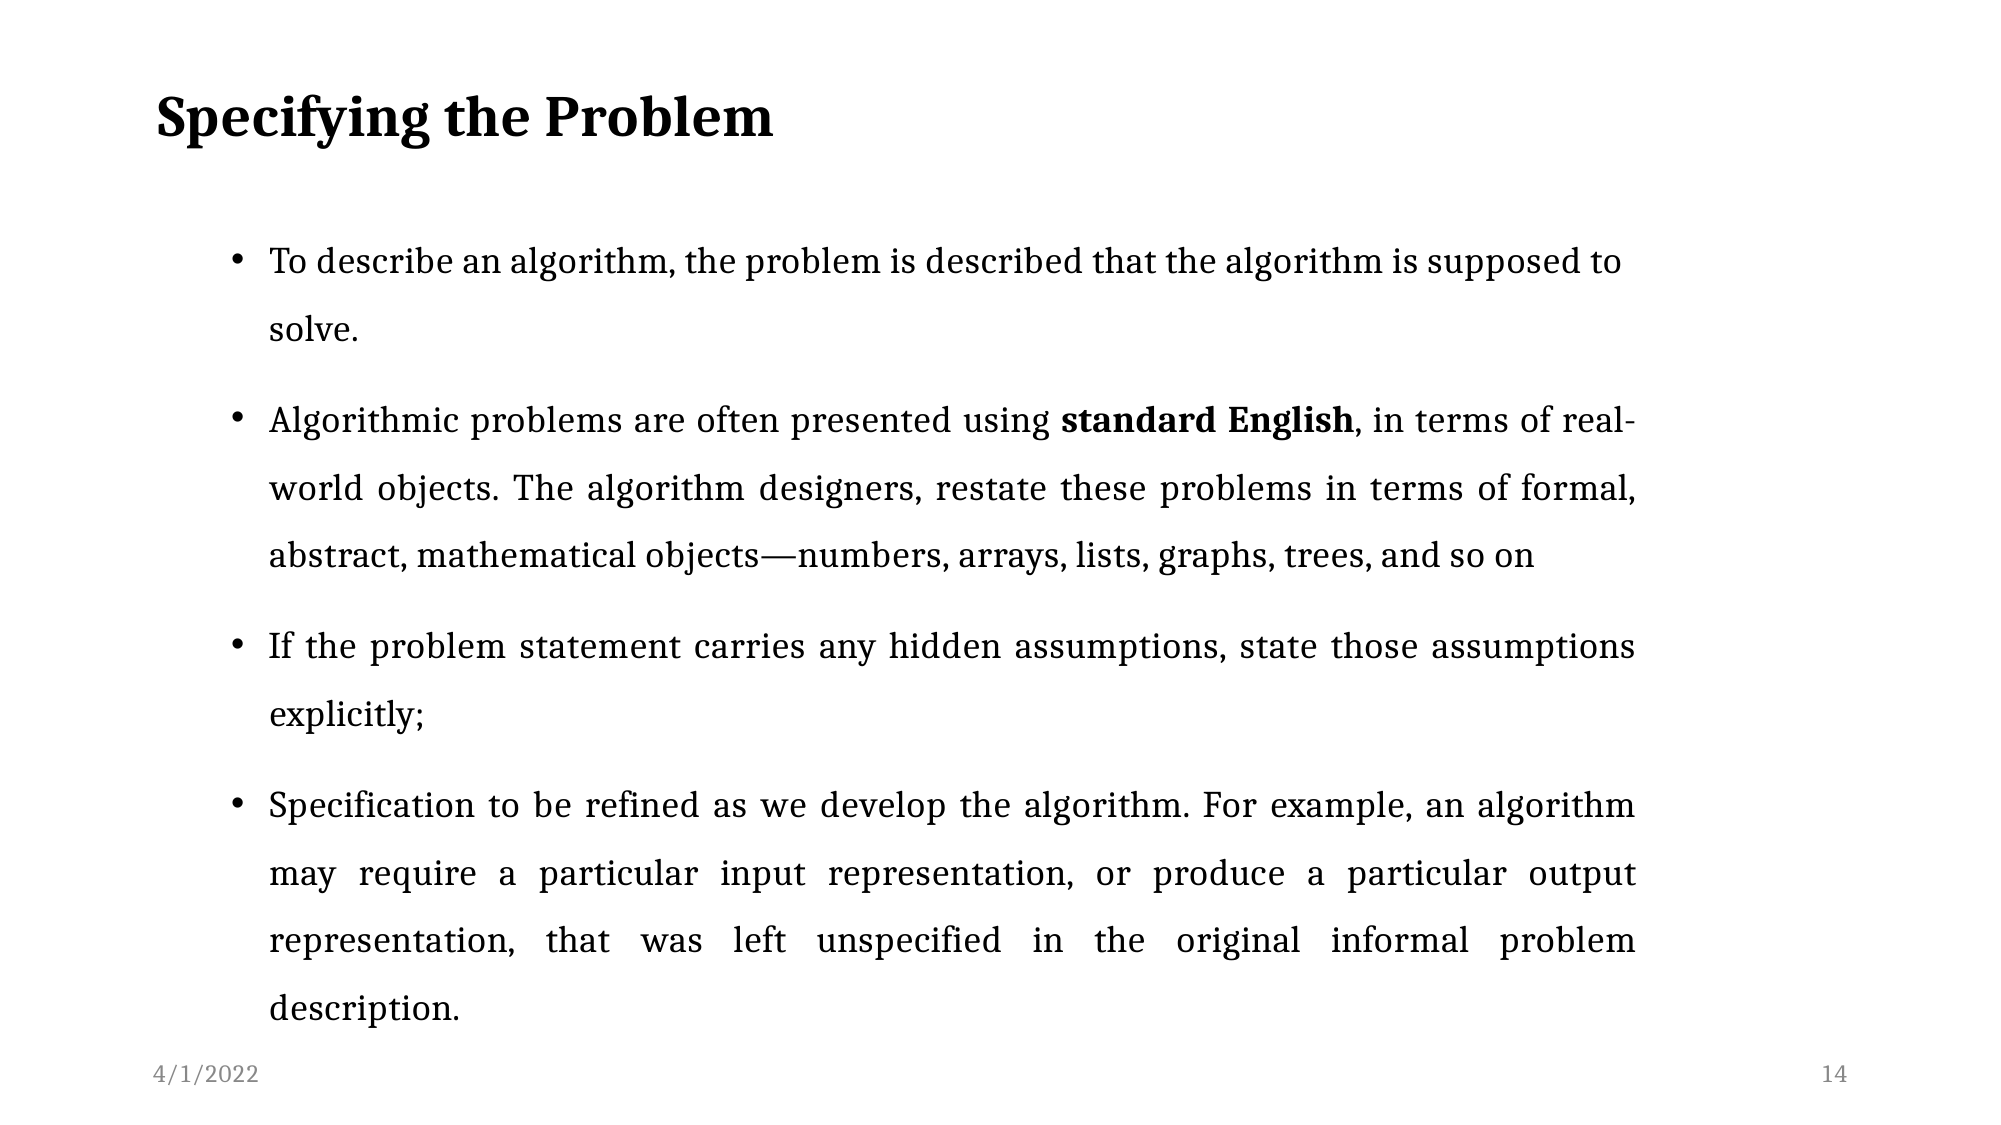

Specifying the Problem

To describe an algorithm, the problem is described that the algorithm is supposed to solve.
Algorithmic problems are often presented using standard English, in terms of real-world objects. The algorithm designers, restate these problems in terms of formal, abstract, mathematical objects—numbers, arrays, lists, graphs, trees, and so on
If the problem statement carries any hidden assumptions, state those assumptions explicitly;
Specification to be refined as we develop the algorithm. For example, an algorithm may require a particular input representation, or produce a particular output representation, that was left unspecified in the original informal problem description.
4/1/2022
14